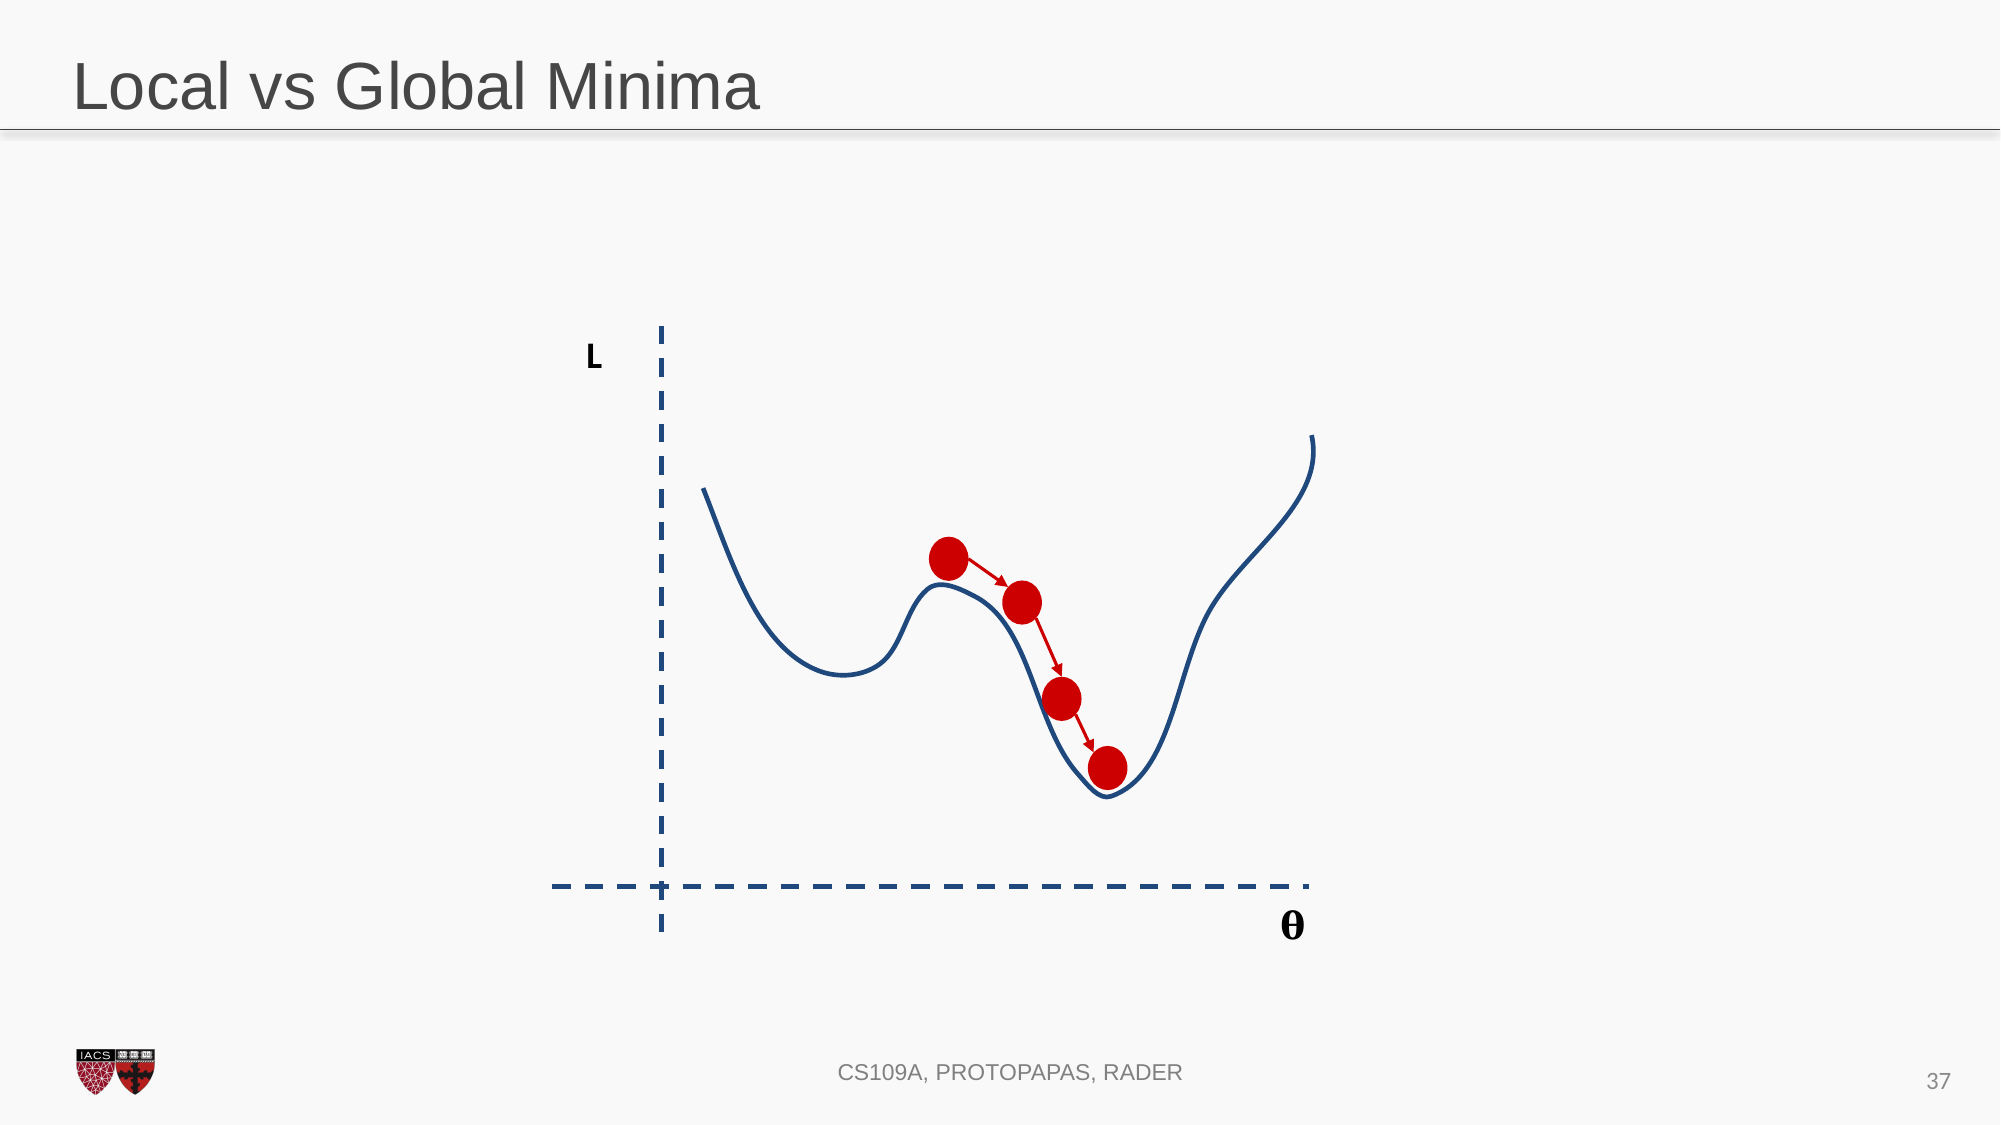

# Local vs Global Minima
L

𝛉
37